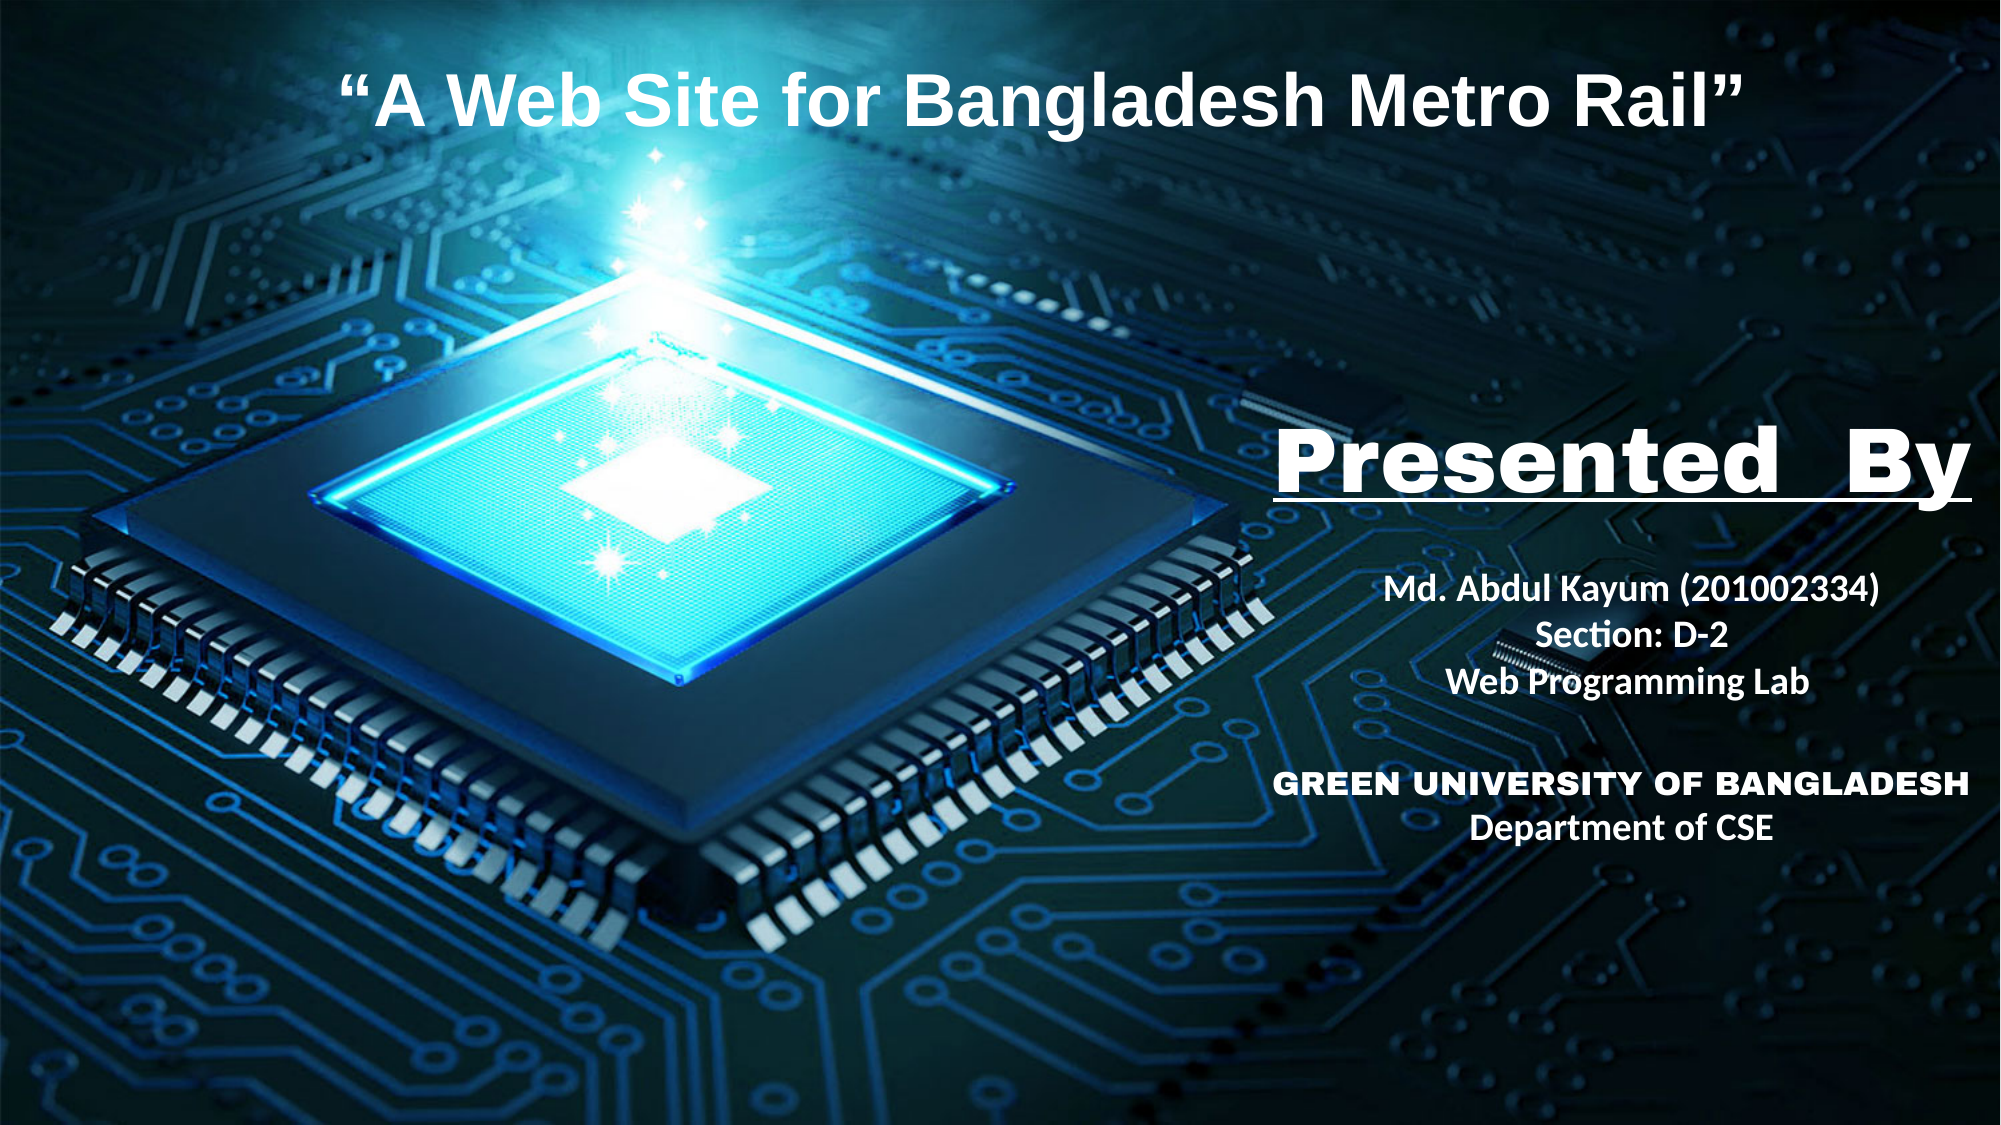

“A Web Site for Bangladesh Metro Rail”
Presented  By
Md. Abdul Kayum (201002334)
Section: D-2
Web Programming Lab
GREEN UNIVERSITY OF BANGLADESH
Department of CSE